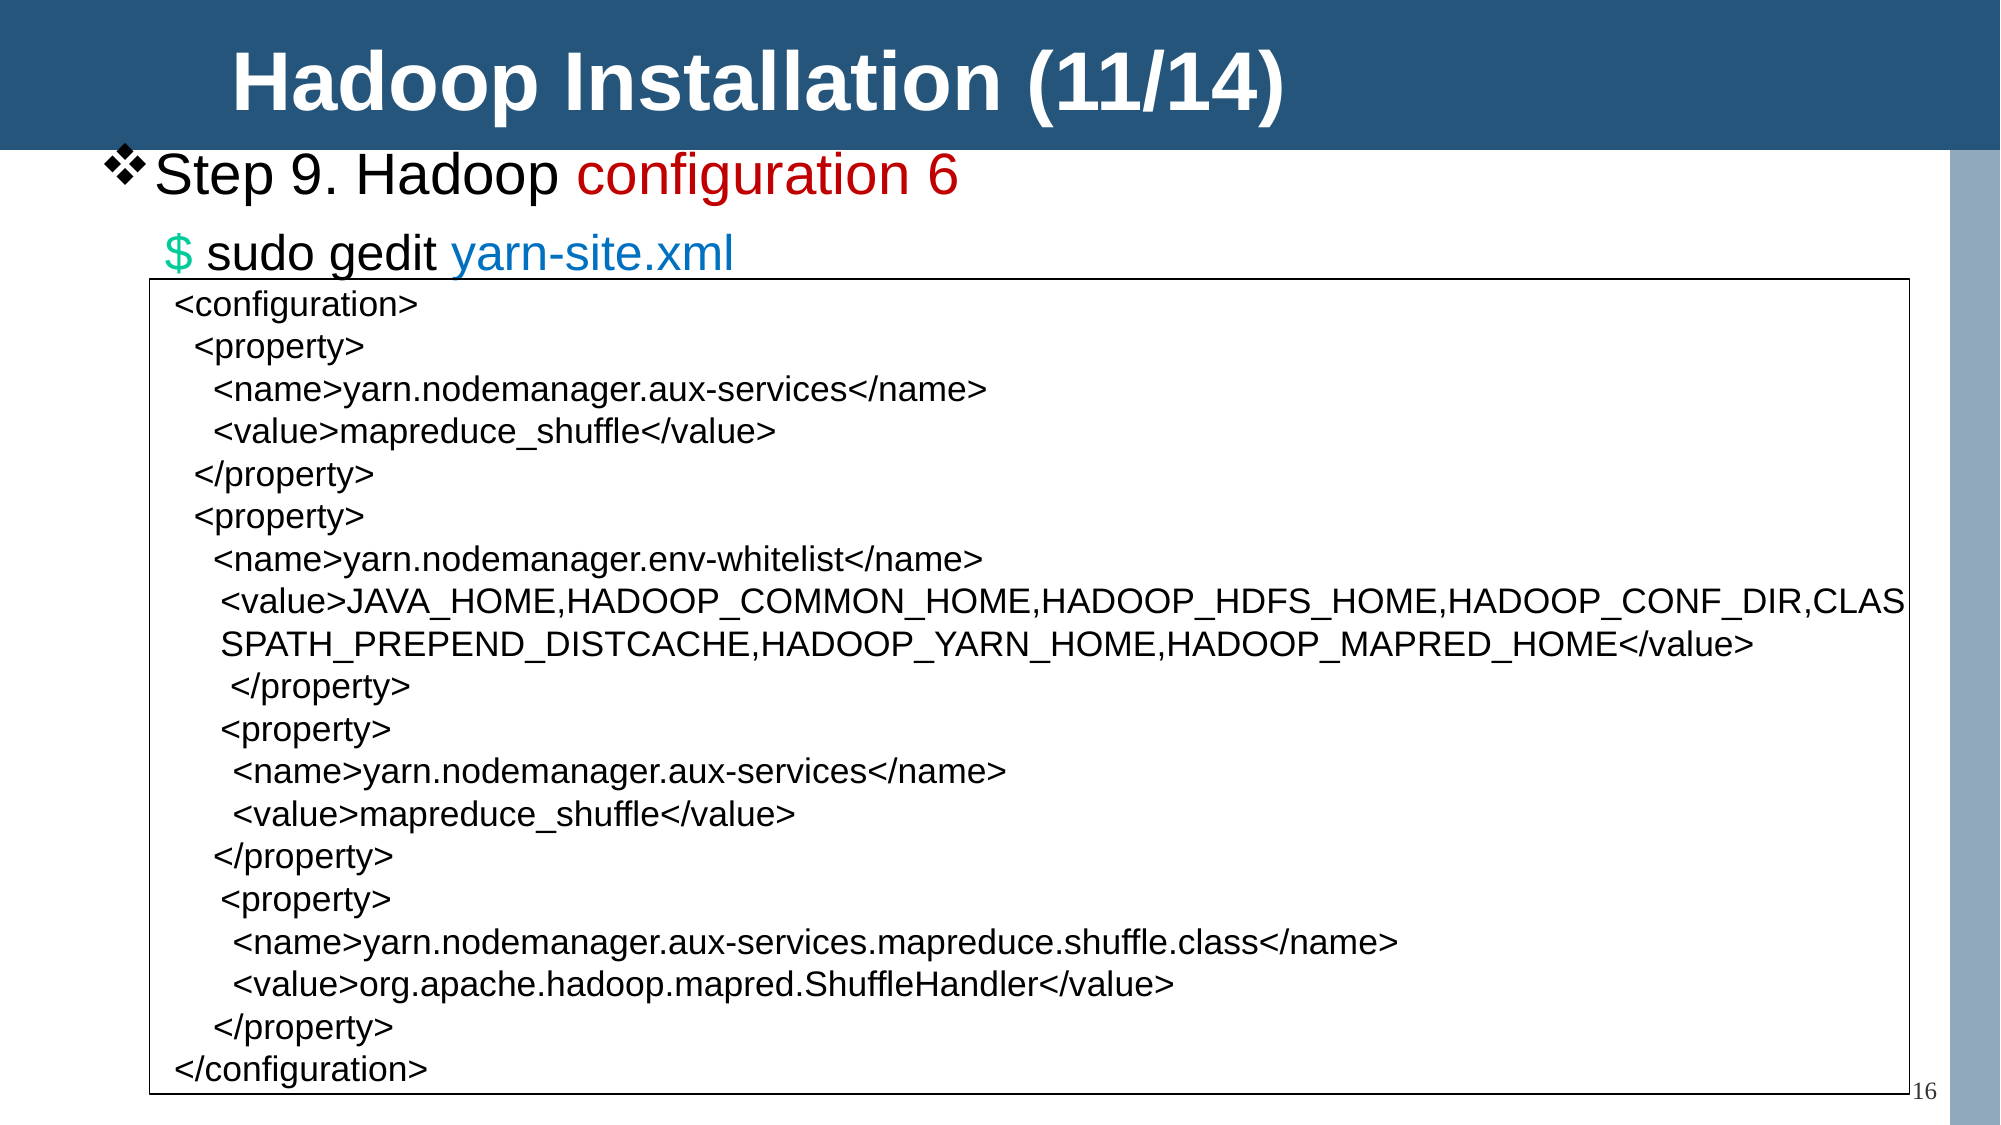

Hadoop Installation (11/14)
Step 9. Hadoop configuration 6
$ sudo gedit yarn-site.xml
<configuration>
  <property>
    <name>yarn.nodemanager.aux-services</name>
    <value>mapreduce_shuffle</value>
  </property>
  <property>
    <name>yarn.nodemanager.env-whitelist</name> <value>JAVA_HOME,HADOOP_COMMON_HOME,HADOOP_HDFS_HOME,HADOOP_CONF_DIR,CLASSPATH_PREPEND_DISTCACHE,HADOOP_YARN_HOME,HADOOP_MAPRED_HOME</value>
	 </property>
	<property>
      <name>yarn.nodemanager.aux-services</name>
      <value>mapreduce_shuffle</value>
    </property>
	<property>
      <name>yarn.nodemanager.aux-services.mapreduce.shuffle.class</name>
      <value>org.apache.hadoop.mapred.ShuffleHandler</value>
    </property>
</configuration>

16